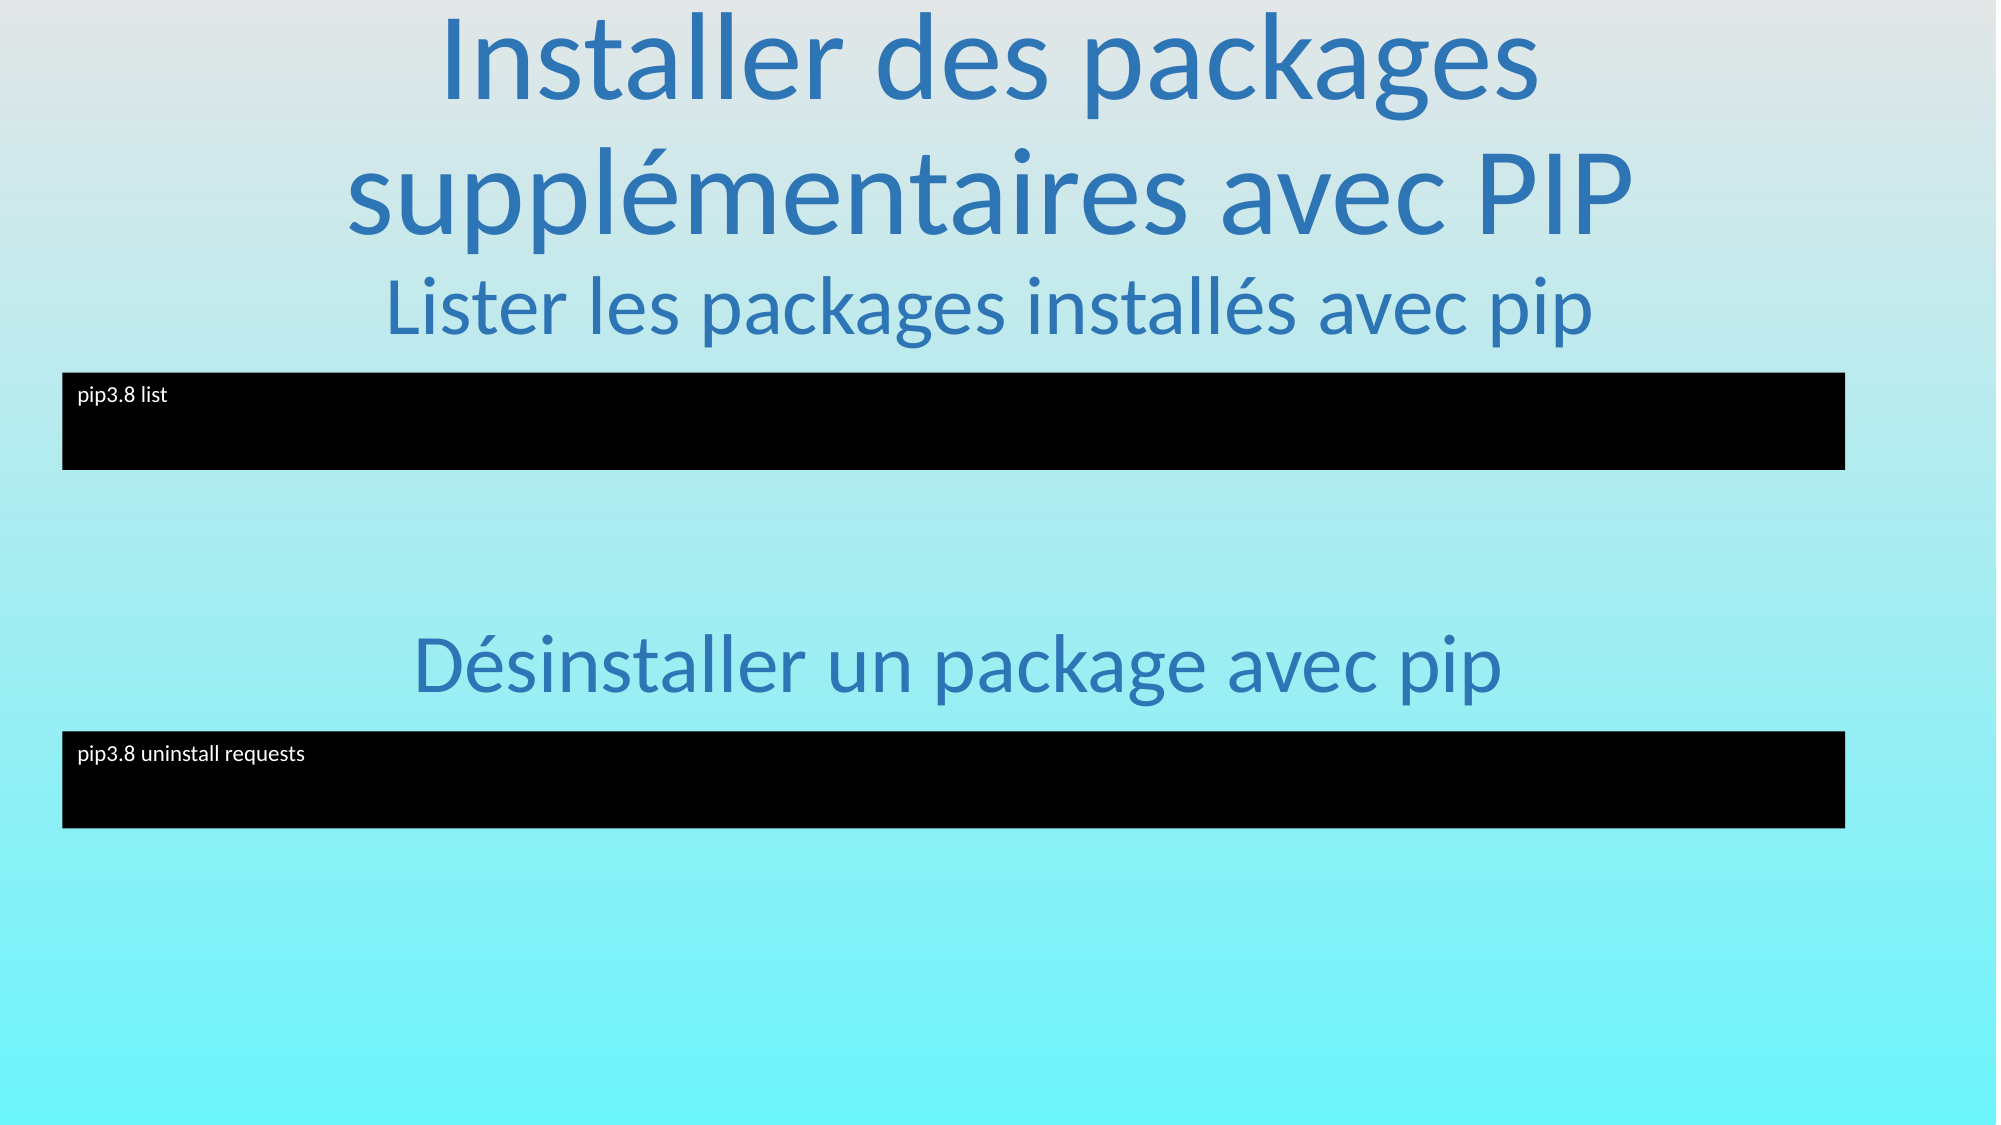

# Installer des packages supplémentaires avec PIP Lister les packages installés avec pip
pip3.8 list

Désinstaller un package avec pip
pip3.8 uninstall requests

623